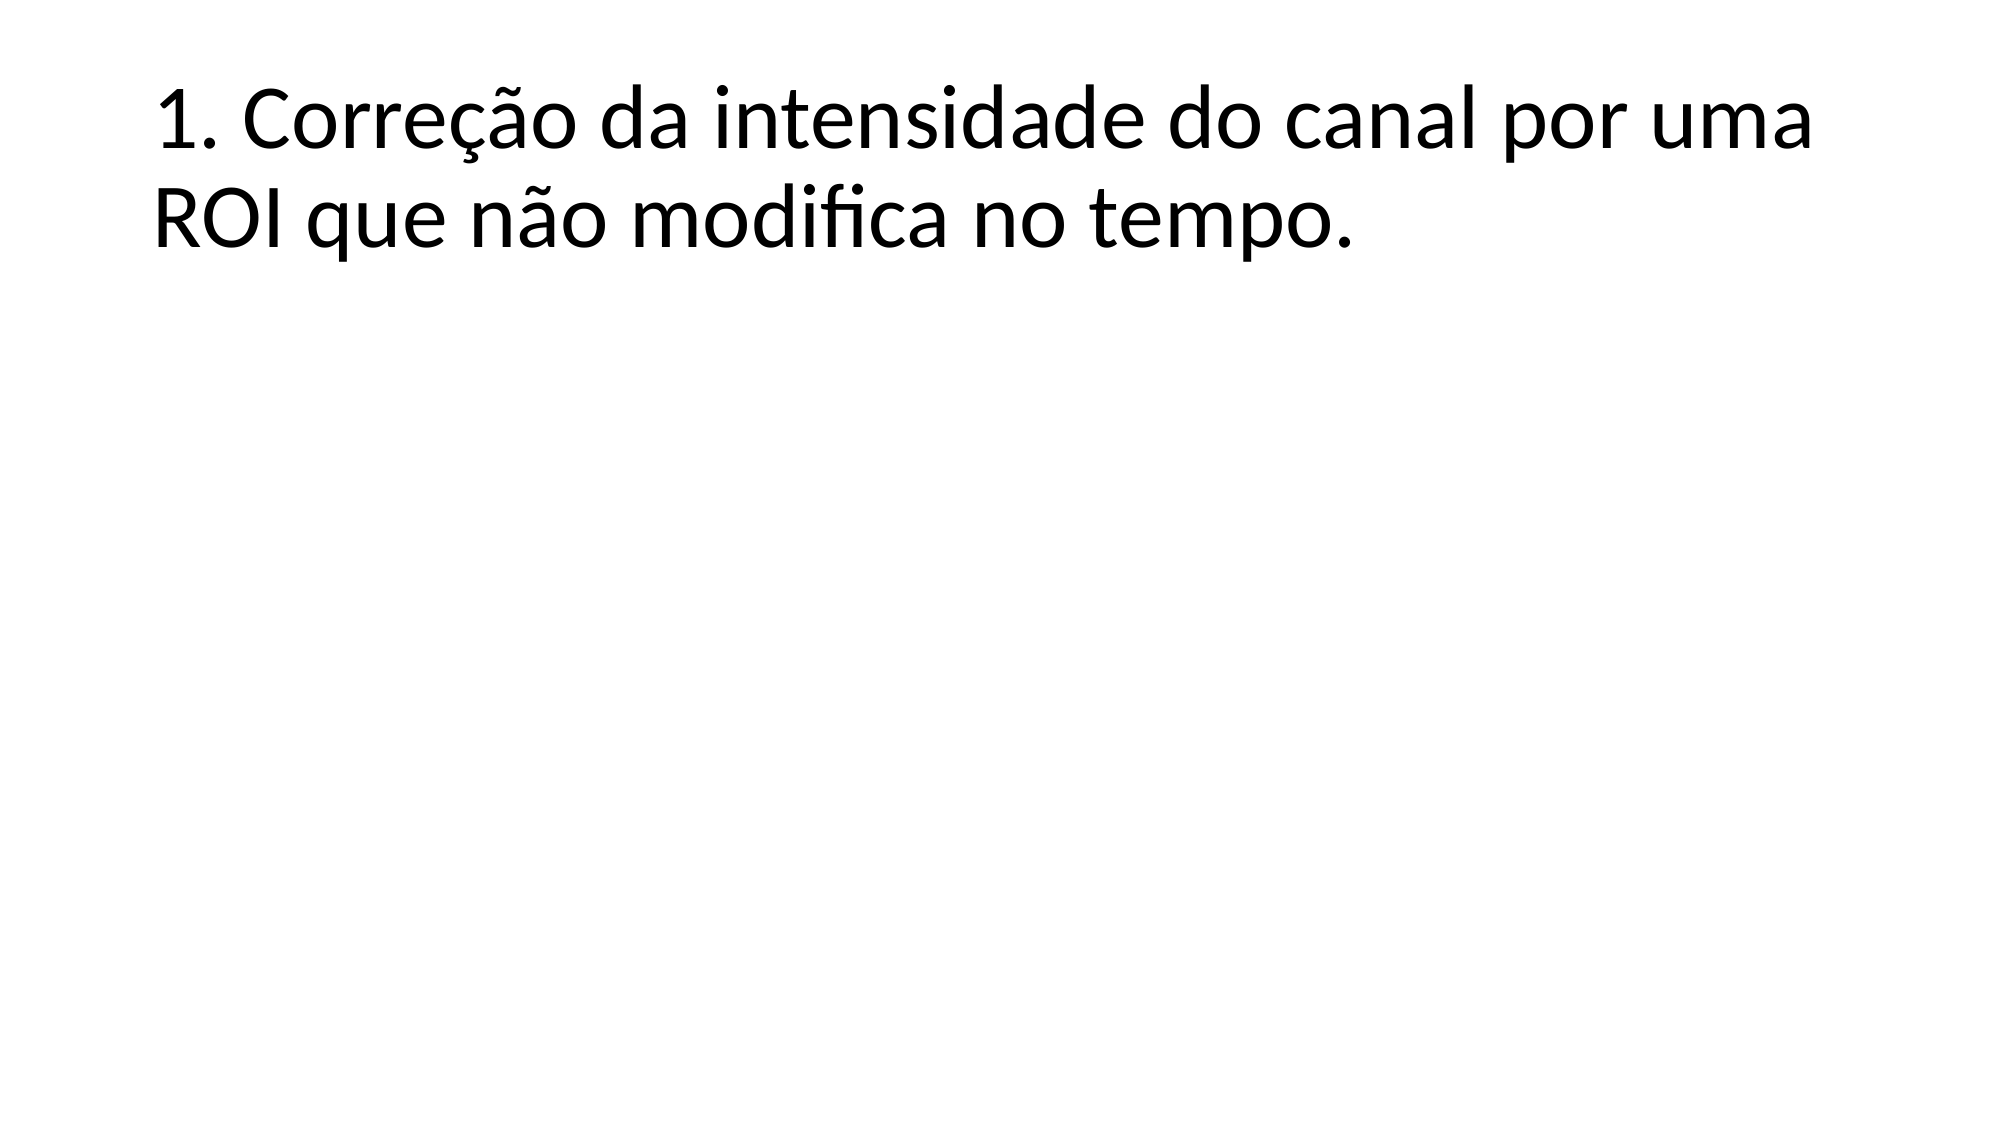

# 1. Correção da intensidade do canal por uma ROI que não modifica no tempo.